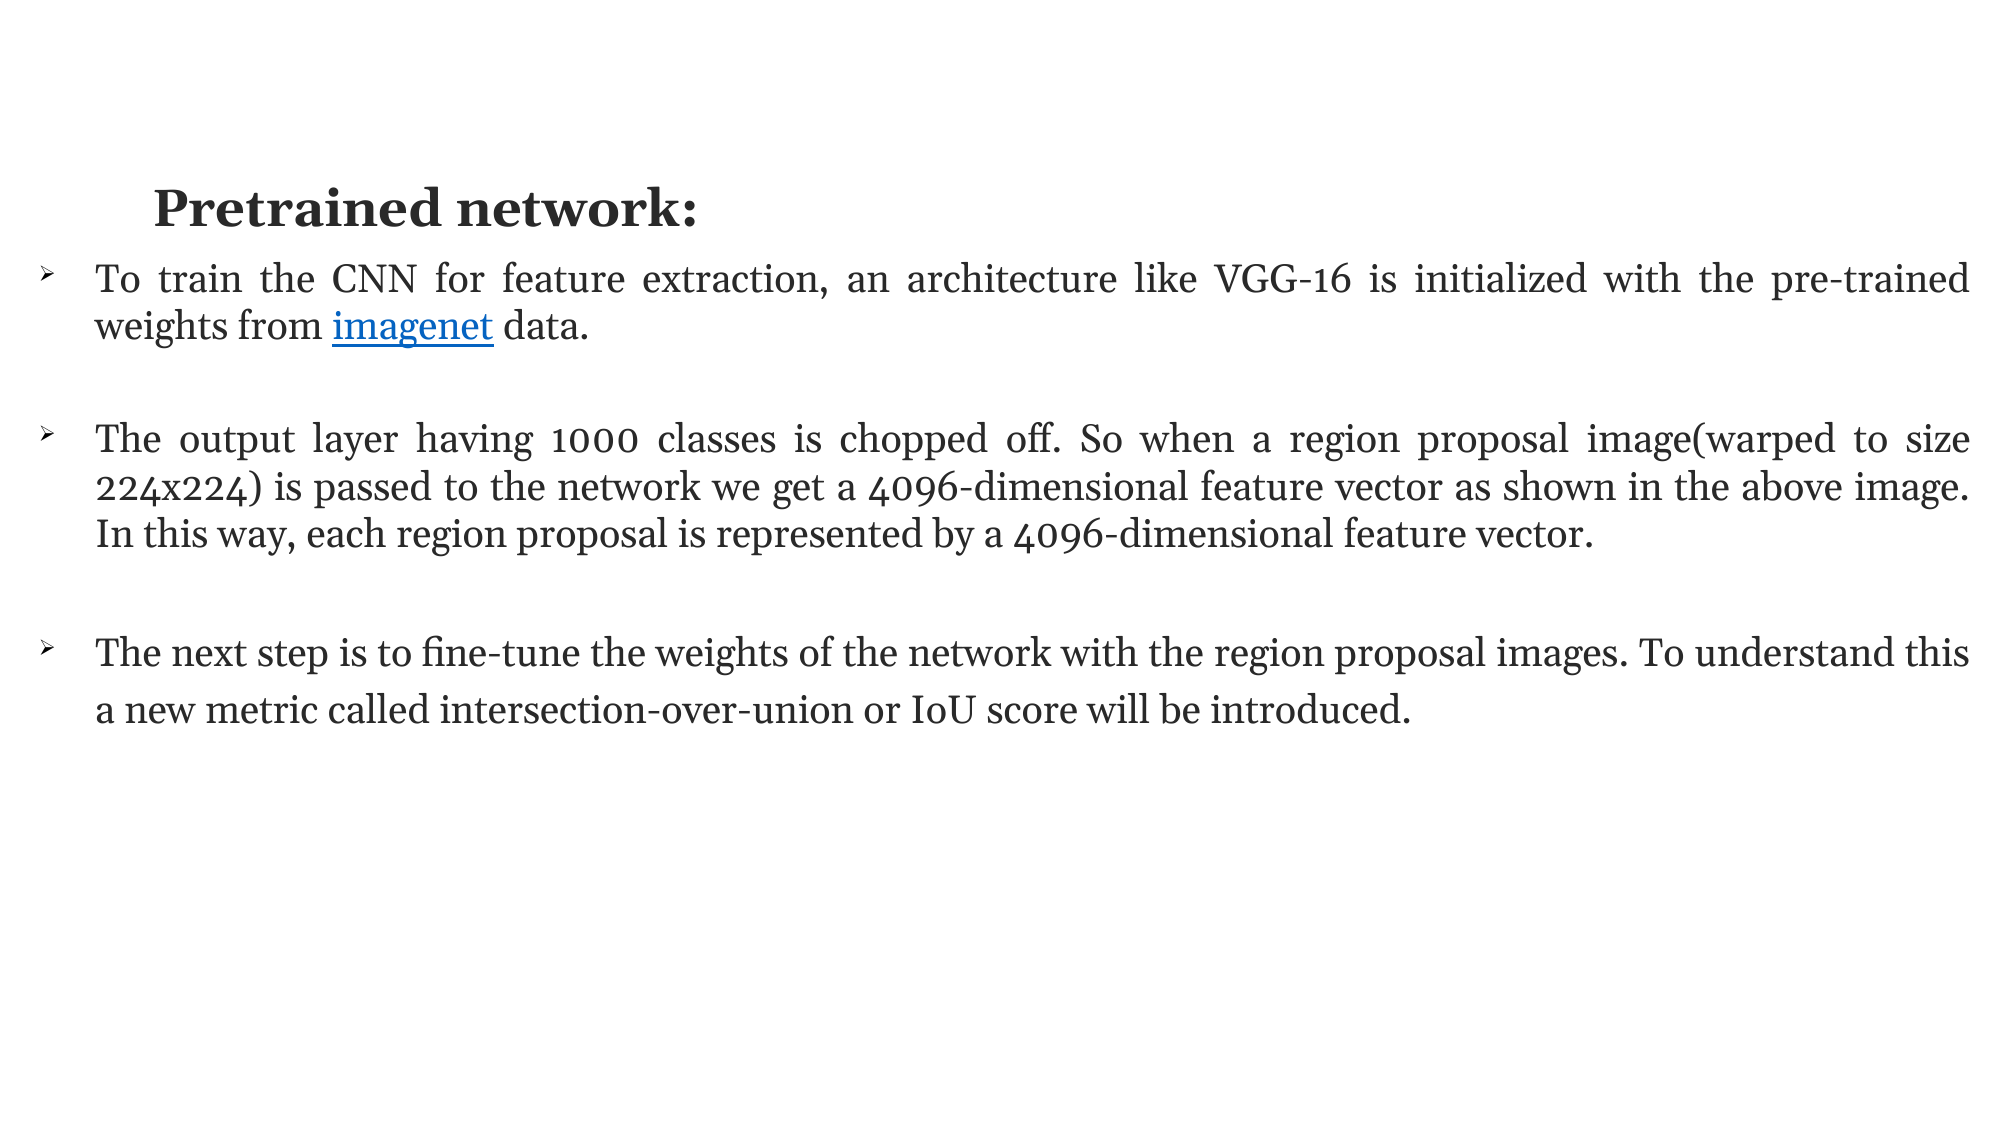

# Pretrained network:
To train the CNN for feature extraction, an architecture like VGG-16 is initialized with the pre-trained weights from imagenet data.
The output layer having 1000 classes is chopped off. So when a region proposal image(warped to size 224x224) is passed to the network we get a 4096-dimensional feature vector as shown in the above image. In this way, each region proposal is represented by a 4096-dimensional feature vector.
The next step is to fine-tune the weights of the network with the region proposal images. To understand this a new metric called intersection-over-union or IoU score will be introduced.